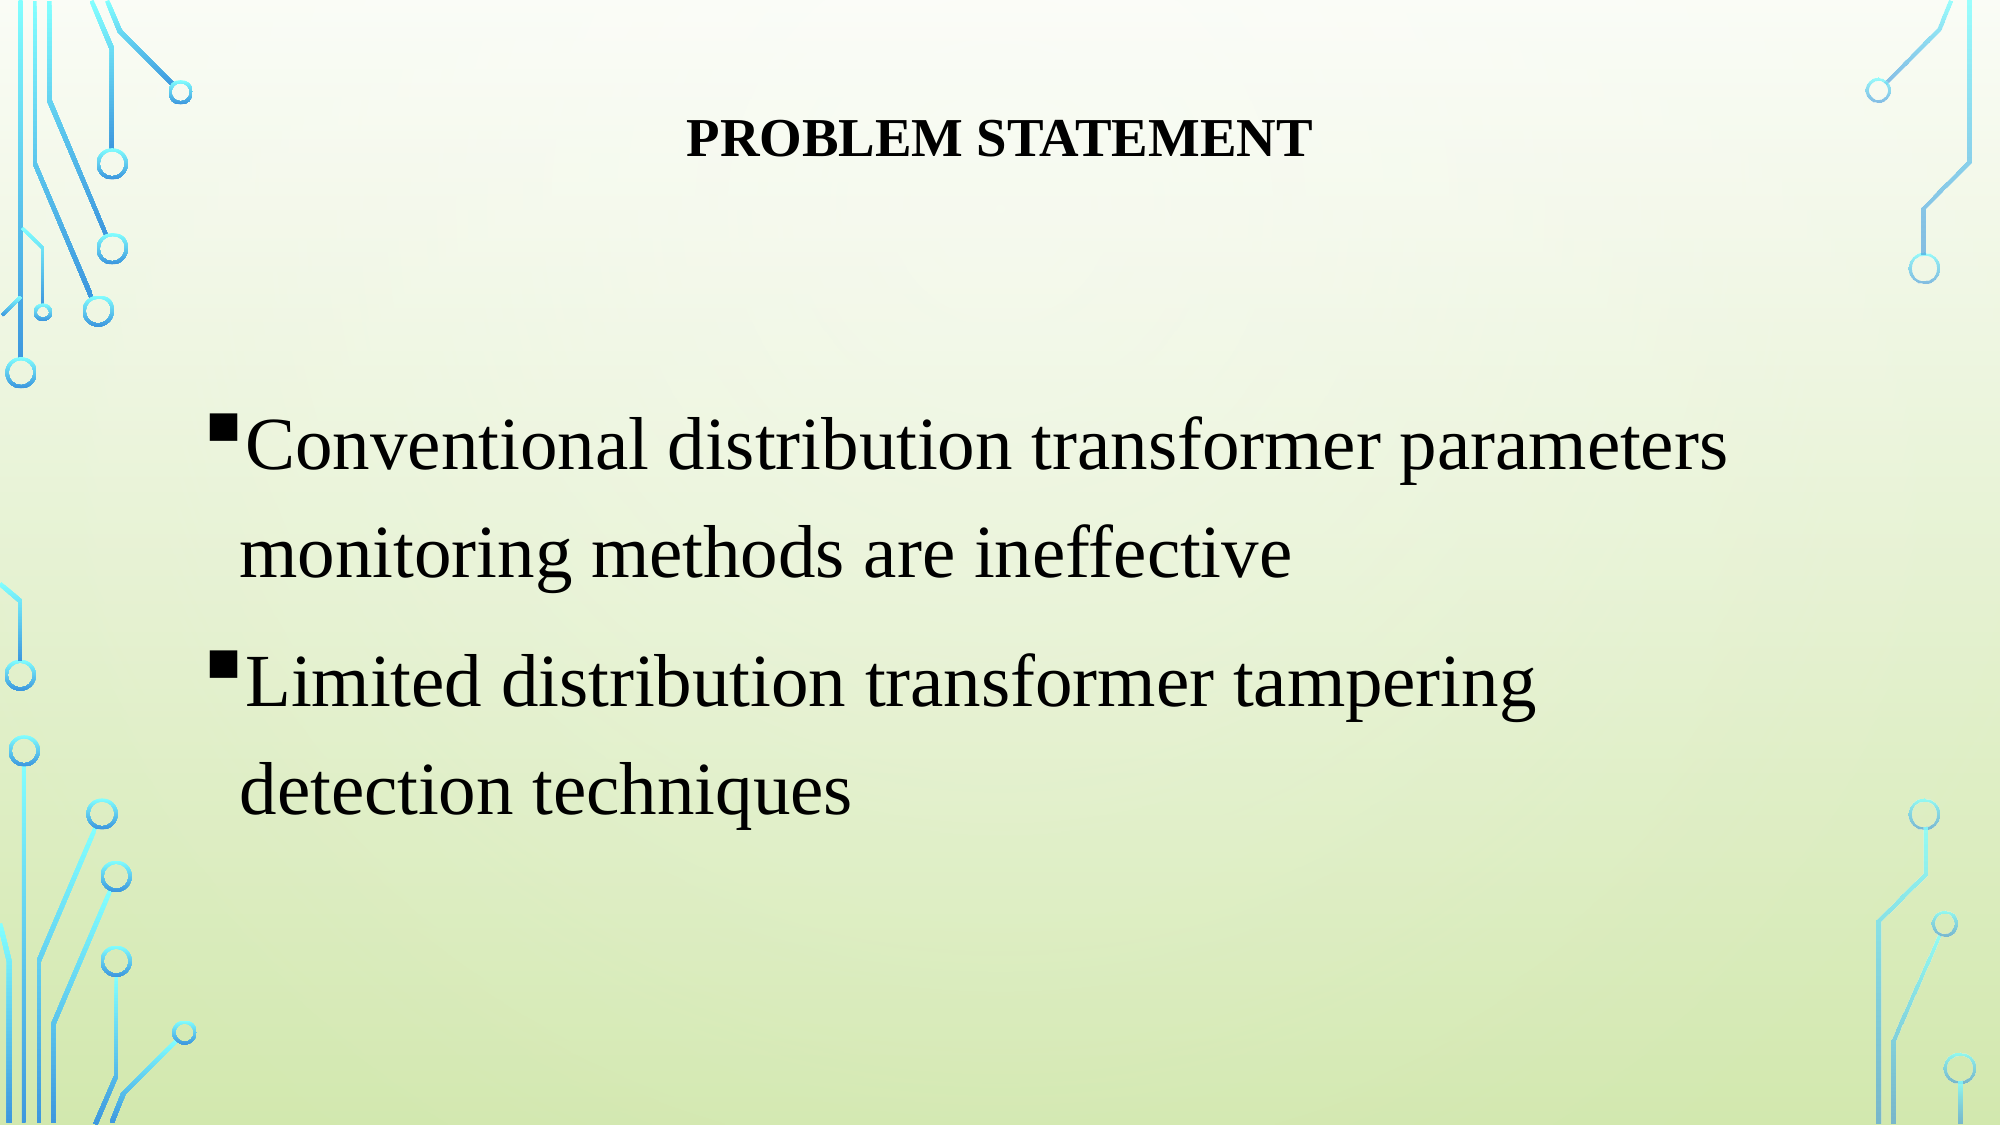

# Problem statement
Conventional distribution transformer parameters monitoring methods are ineffective
Limited distribution transformer tampering detection techniques